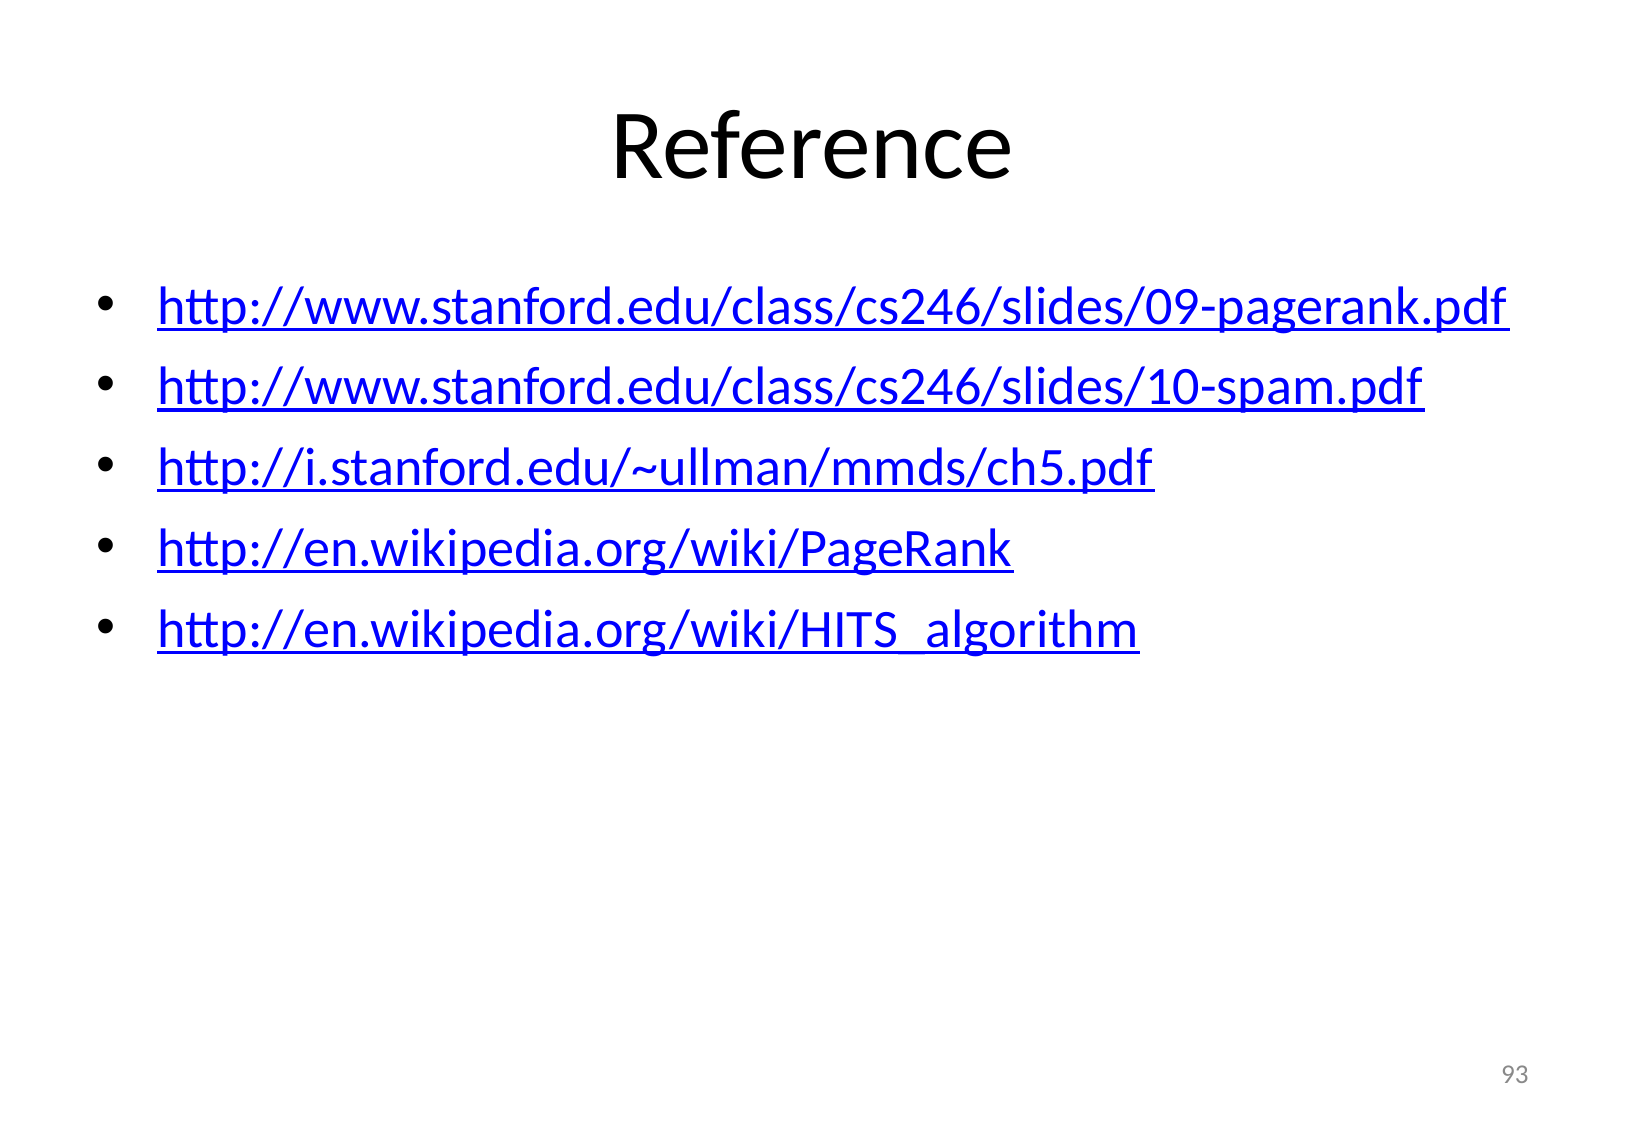

# Reference
http://www.stanford.edu/class/cs246/slides/09-pagerank.pdf
http://www.stanford.edu/class/cs246/slides/10-spam.pdf
http://i.stanford.edu/~ullman/mmds/ch5.pdf
http://en.wikipedia.org/wiki/PageRank
http://en.wikipedia.org/wiki/HITS_algorithm

93